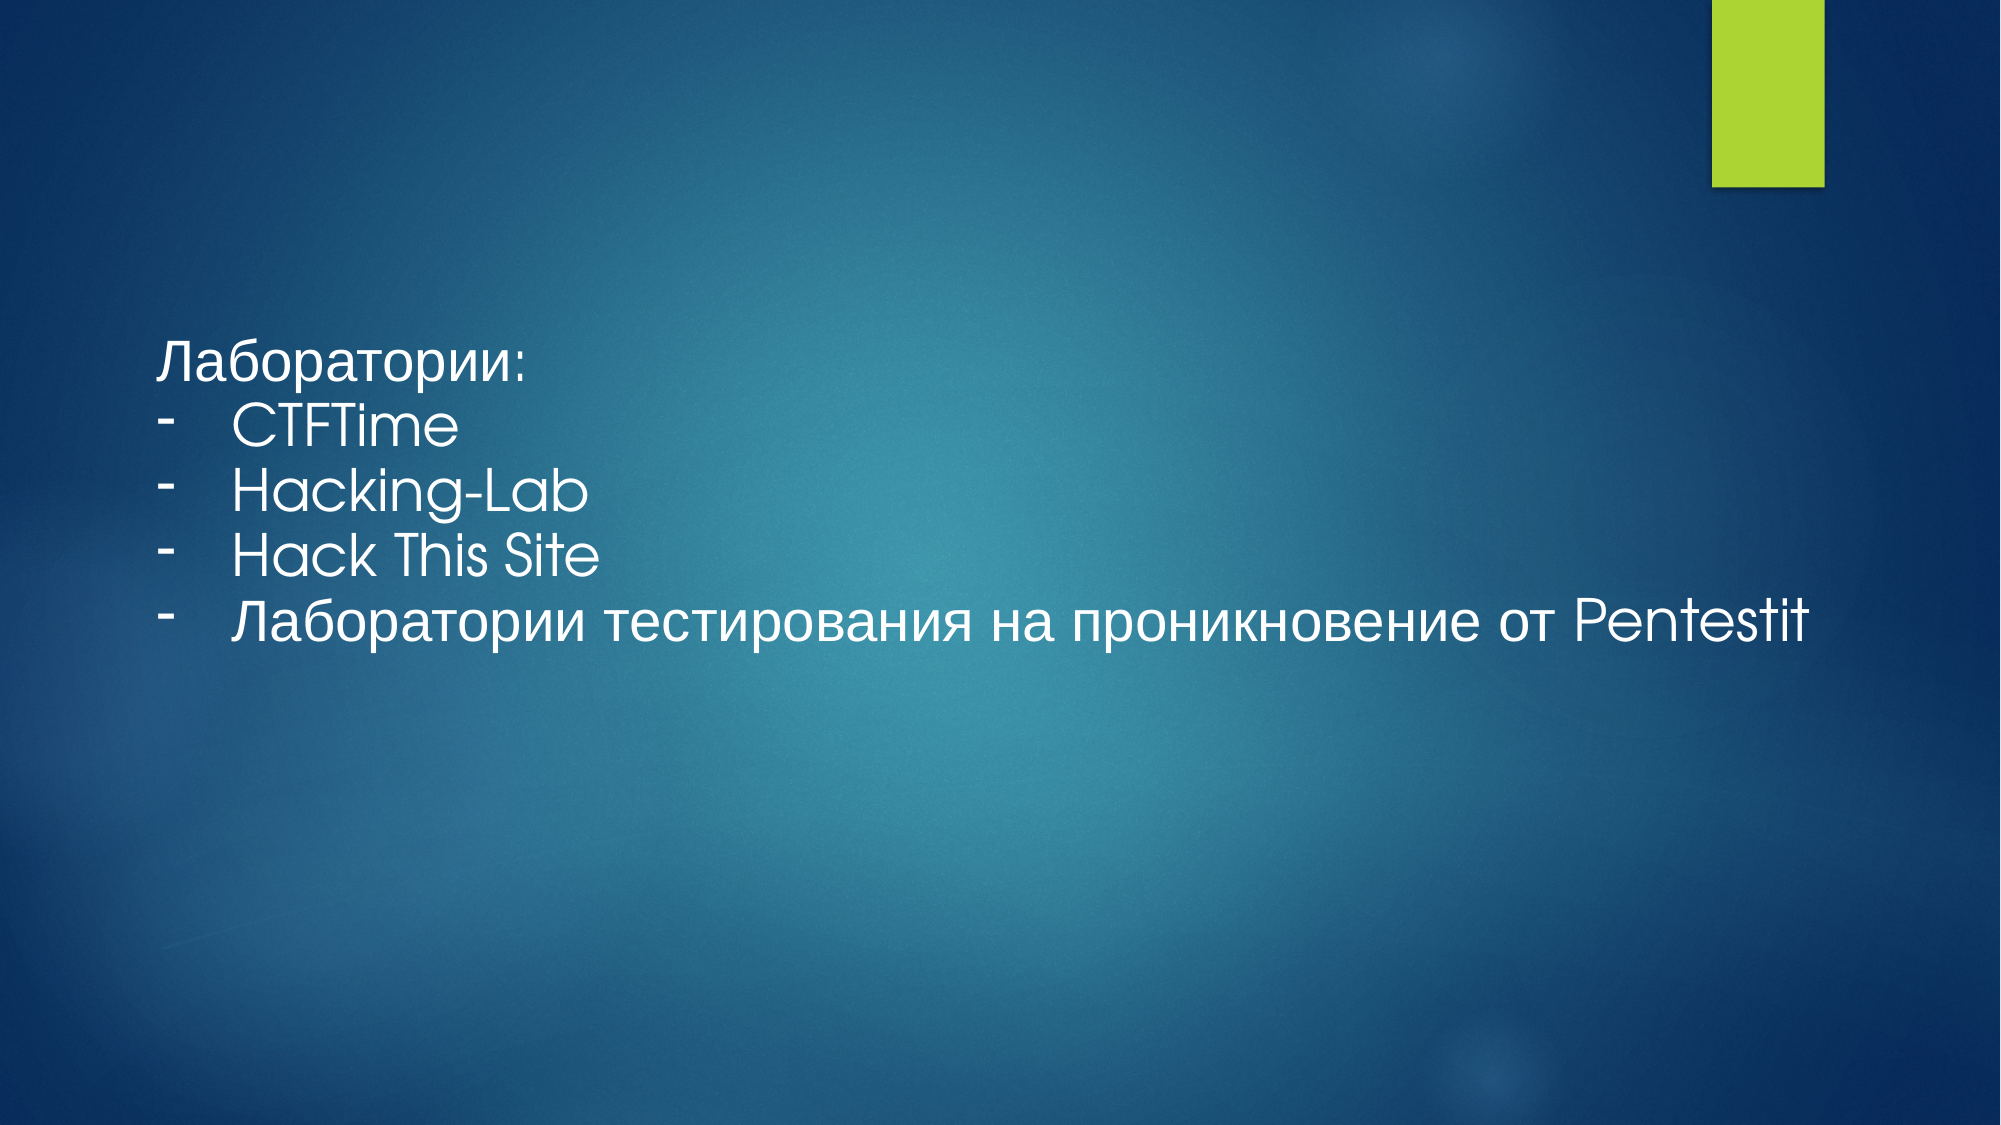

Лаборатории:
CTFTime
Hacking-Lab
Hack This Site
Лаборатории тестирования на проникновение от Pentestit